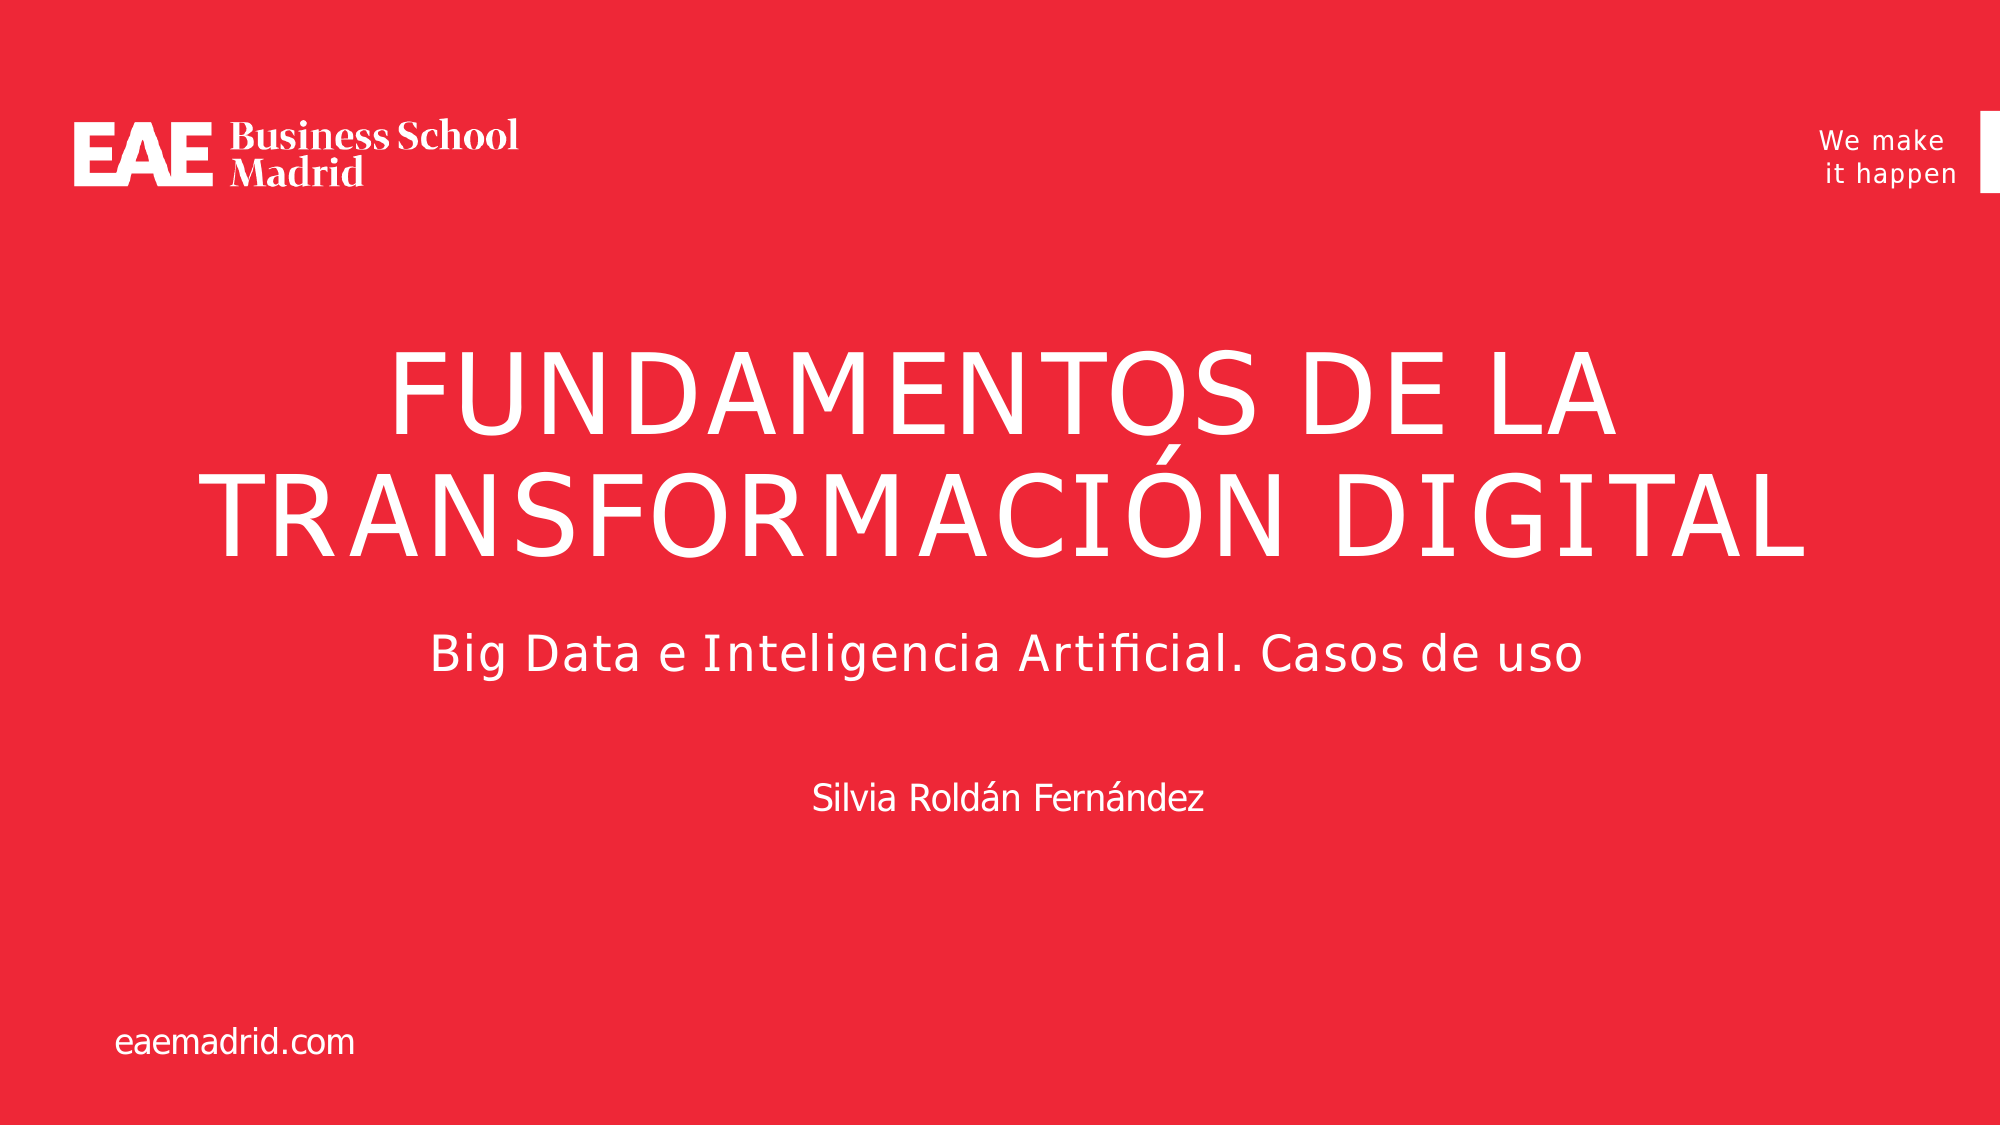

# FUNDAMENTOS DE LA TRANSFORMACIÓN DIGITAL
Big Data e Inteligencia Artificial. Casos de uso
Silvia Roldán Fernández